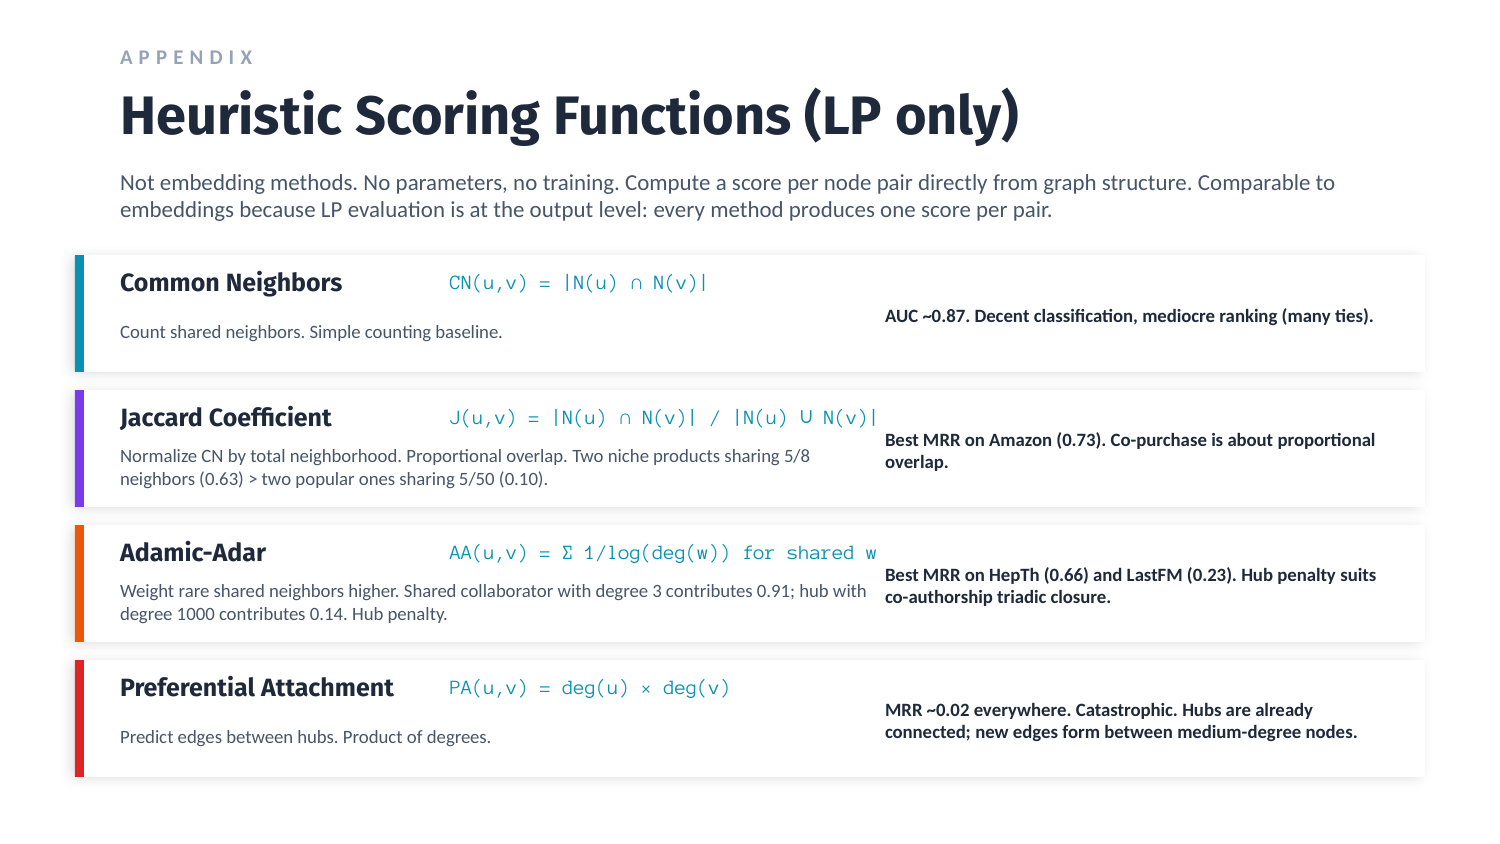

APPENDIX
Heuristic Scoring Functions (LP only)
Not embedding methods. No parameters, no training. Compute a score per node pair directly from graph structure. Comparable to embeddings because LP evaluation is at the output level: every method produces one score per pair.

Common Neighbors
CN(u,v) = |N(u) ∩ N(v)|
AUC ~0.87. Decent classification, mediocre ranking (many ties).
Count shared neighbors. Simple counting baseline.

Jaccard Coefficient
J(u,v) = |N(u) ∩ N(v)| / |N(u) ∪ N(v)|
Best MRR on Amazon (0.73). Co-purchase is about proportional overlap.
Normalize CN by total neighborhood. Proportional overlap. Two niche products sharing 5/8 neighbors (0.63) > two popular ones sharing 5/50 (0.10).

Adamic-Adar
AA(u,v) = Σ 1/log(deg(w)) for shared w
Best MRR on HepTh (0.66) and LastFM (0.23). Hub penalty suits co-authorship triadic closure.
Weight rare shared neighbors higher. Shared collaborator with degree 3 contributes 0.91; hub with degree 1000 contributes 0.14. Hub penalty.

Preferential Attachment
PA(u,v) = deg(u) × deg(v)
MRR ~0.02 everywhere. Catastrophic. Hubs are already connected; new edges form between medium-degree nodes.
Predict edges between hubs. Product of degrees.